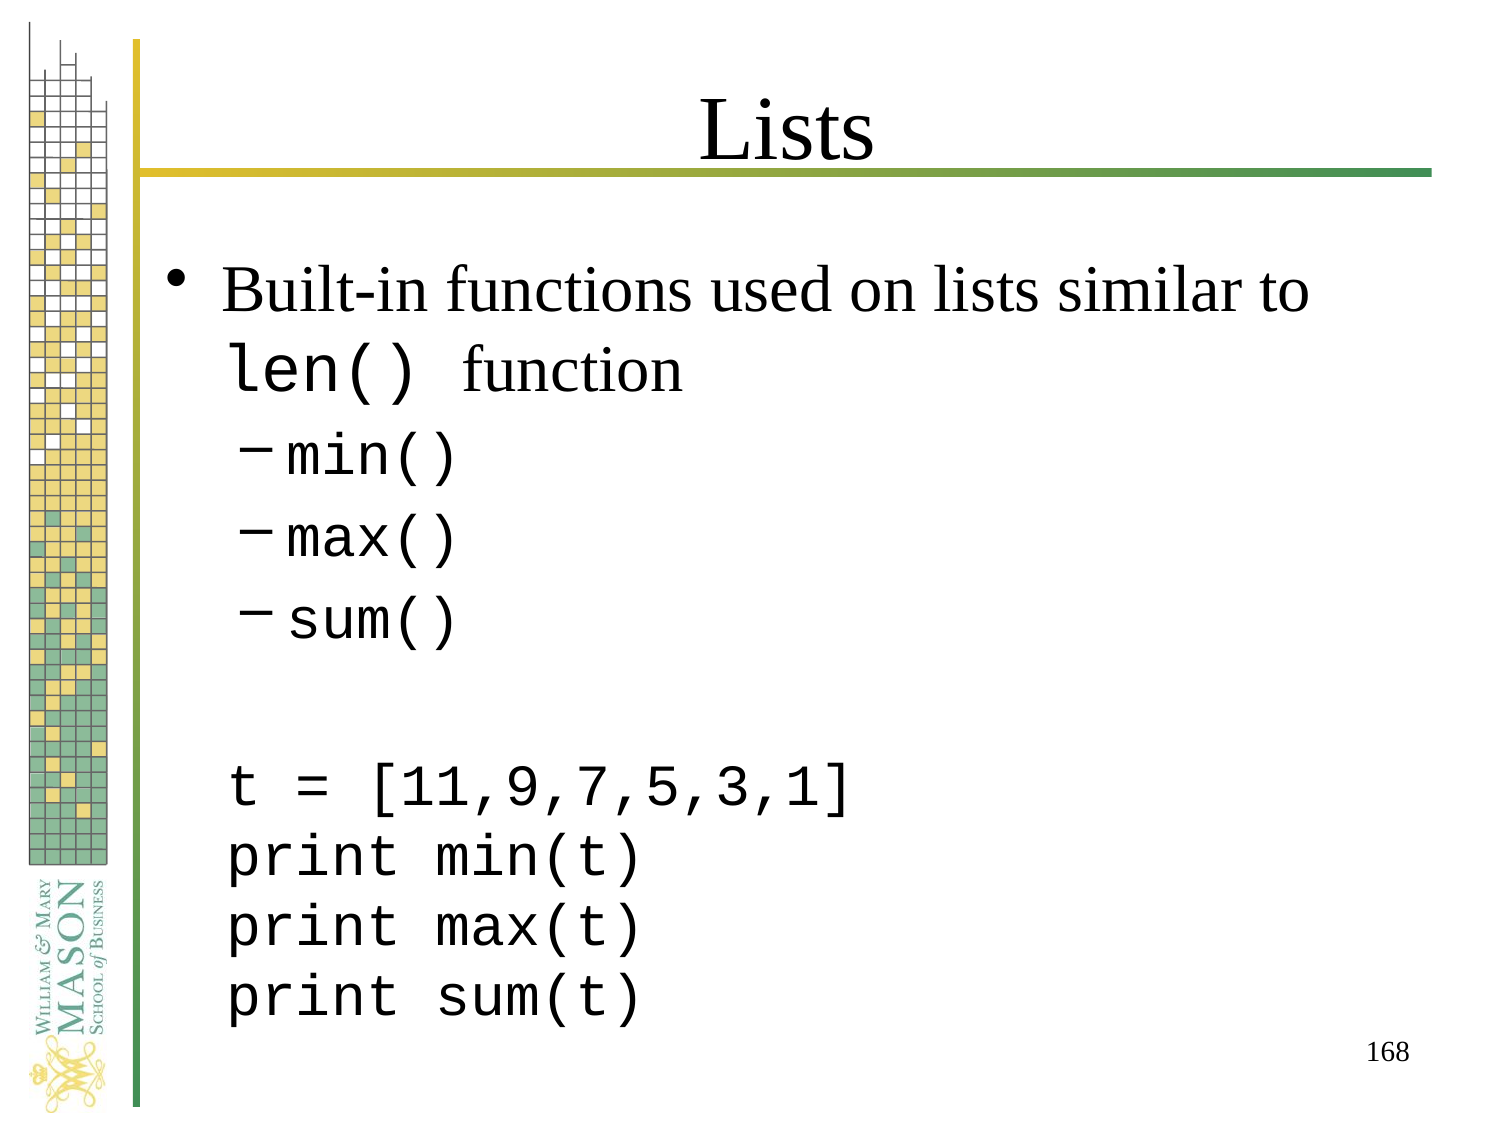

# Lists
Built-in functions used on lists similar to len() function
min()
max()
sum()
t = [11,9,7,5,3,1]
print min(t)
print max(t)
print sum(t)
168